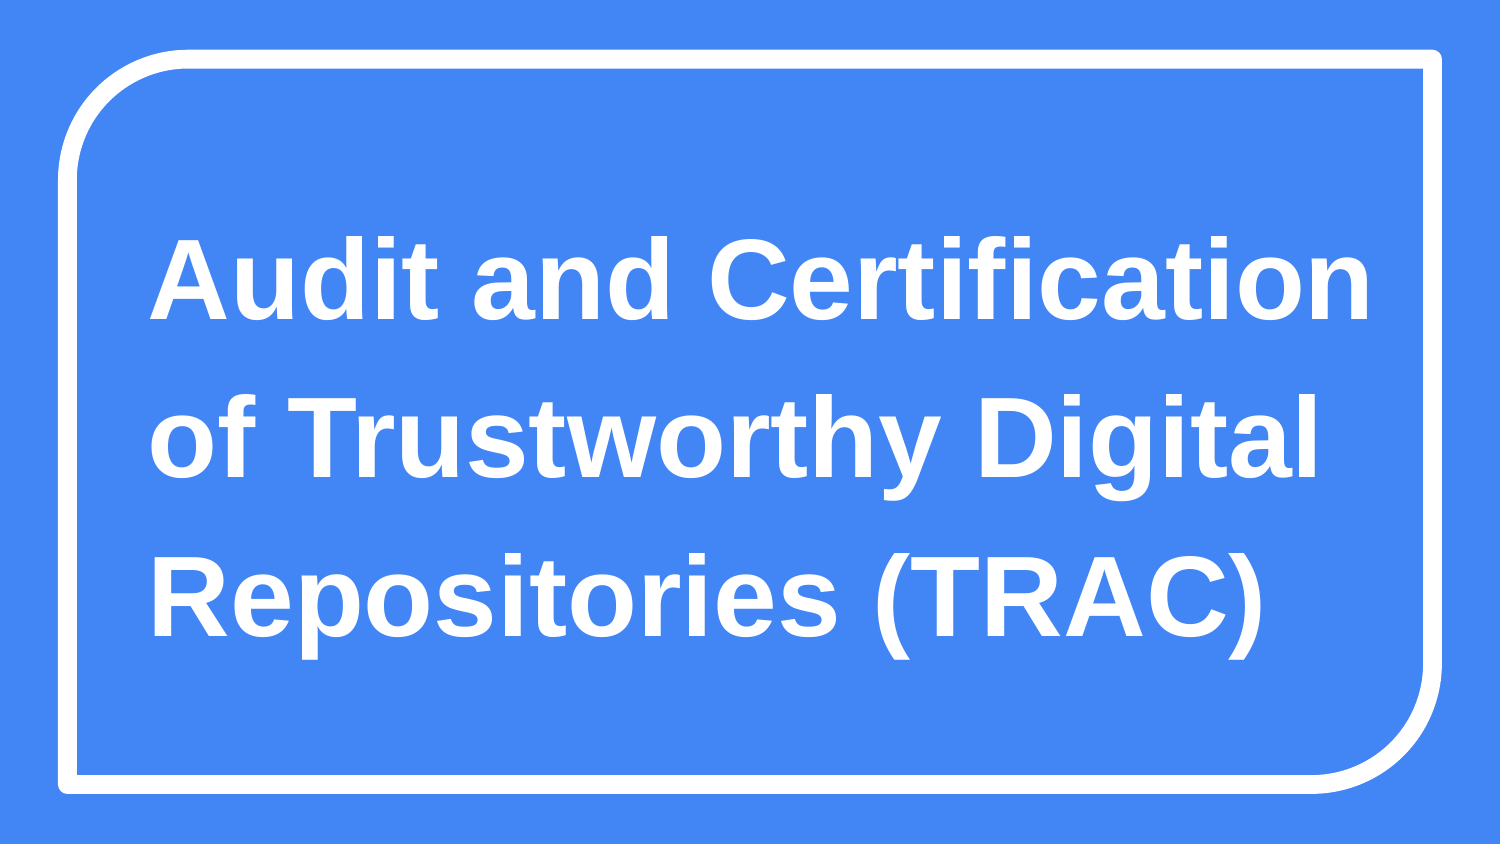

Audit and Certification of Trustworthy Digital Repositories (TRAC)